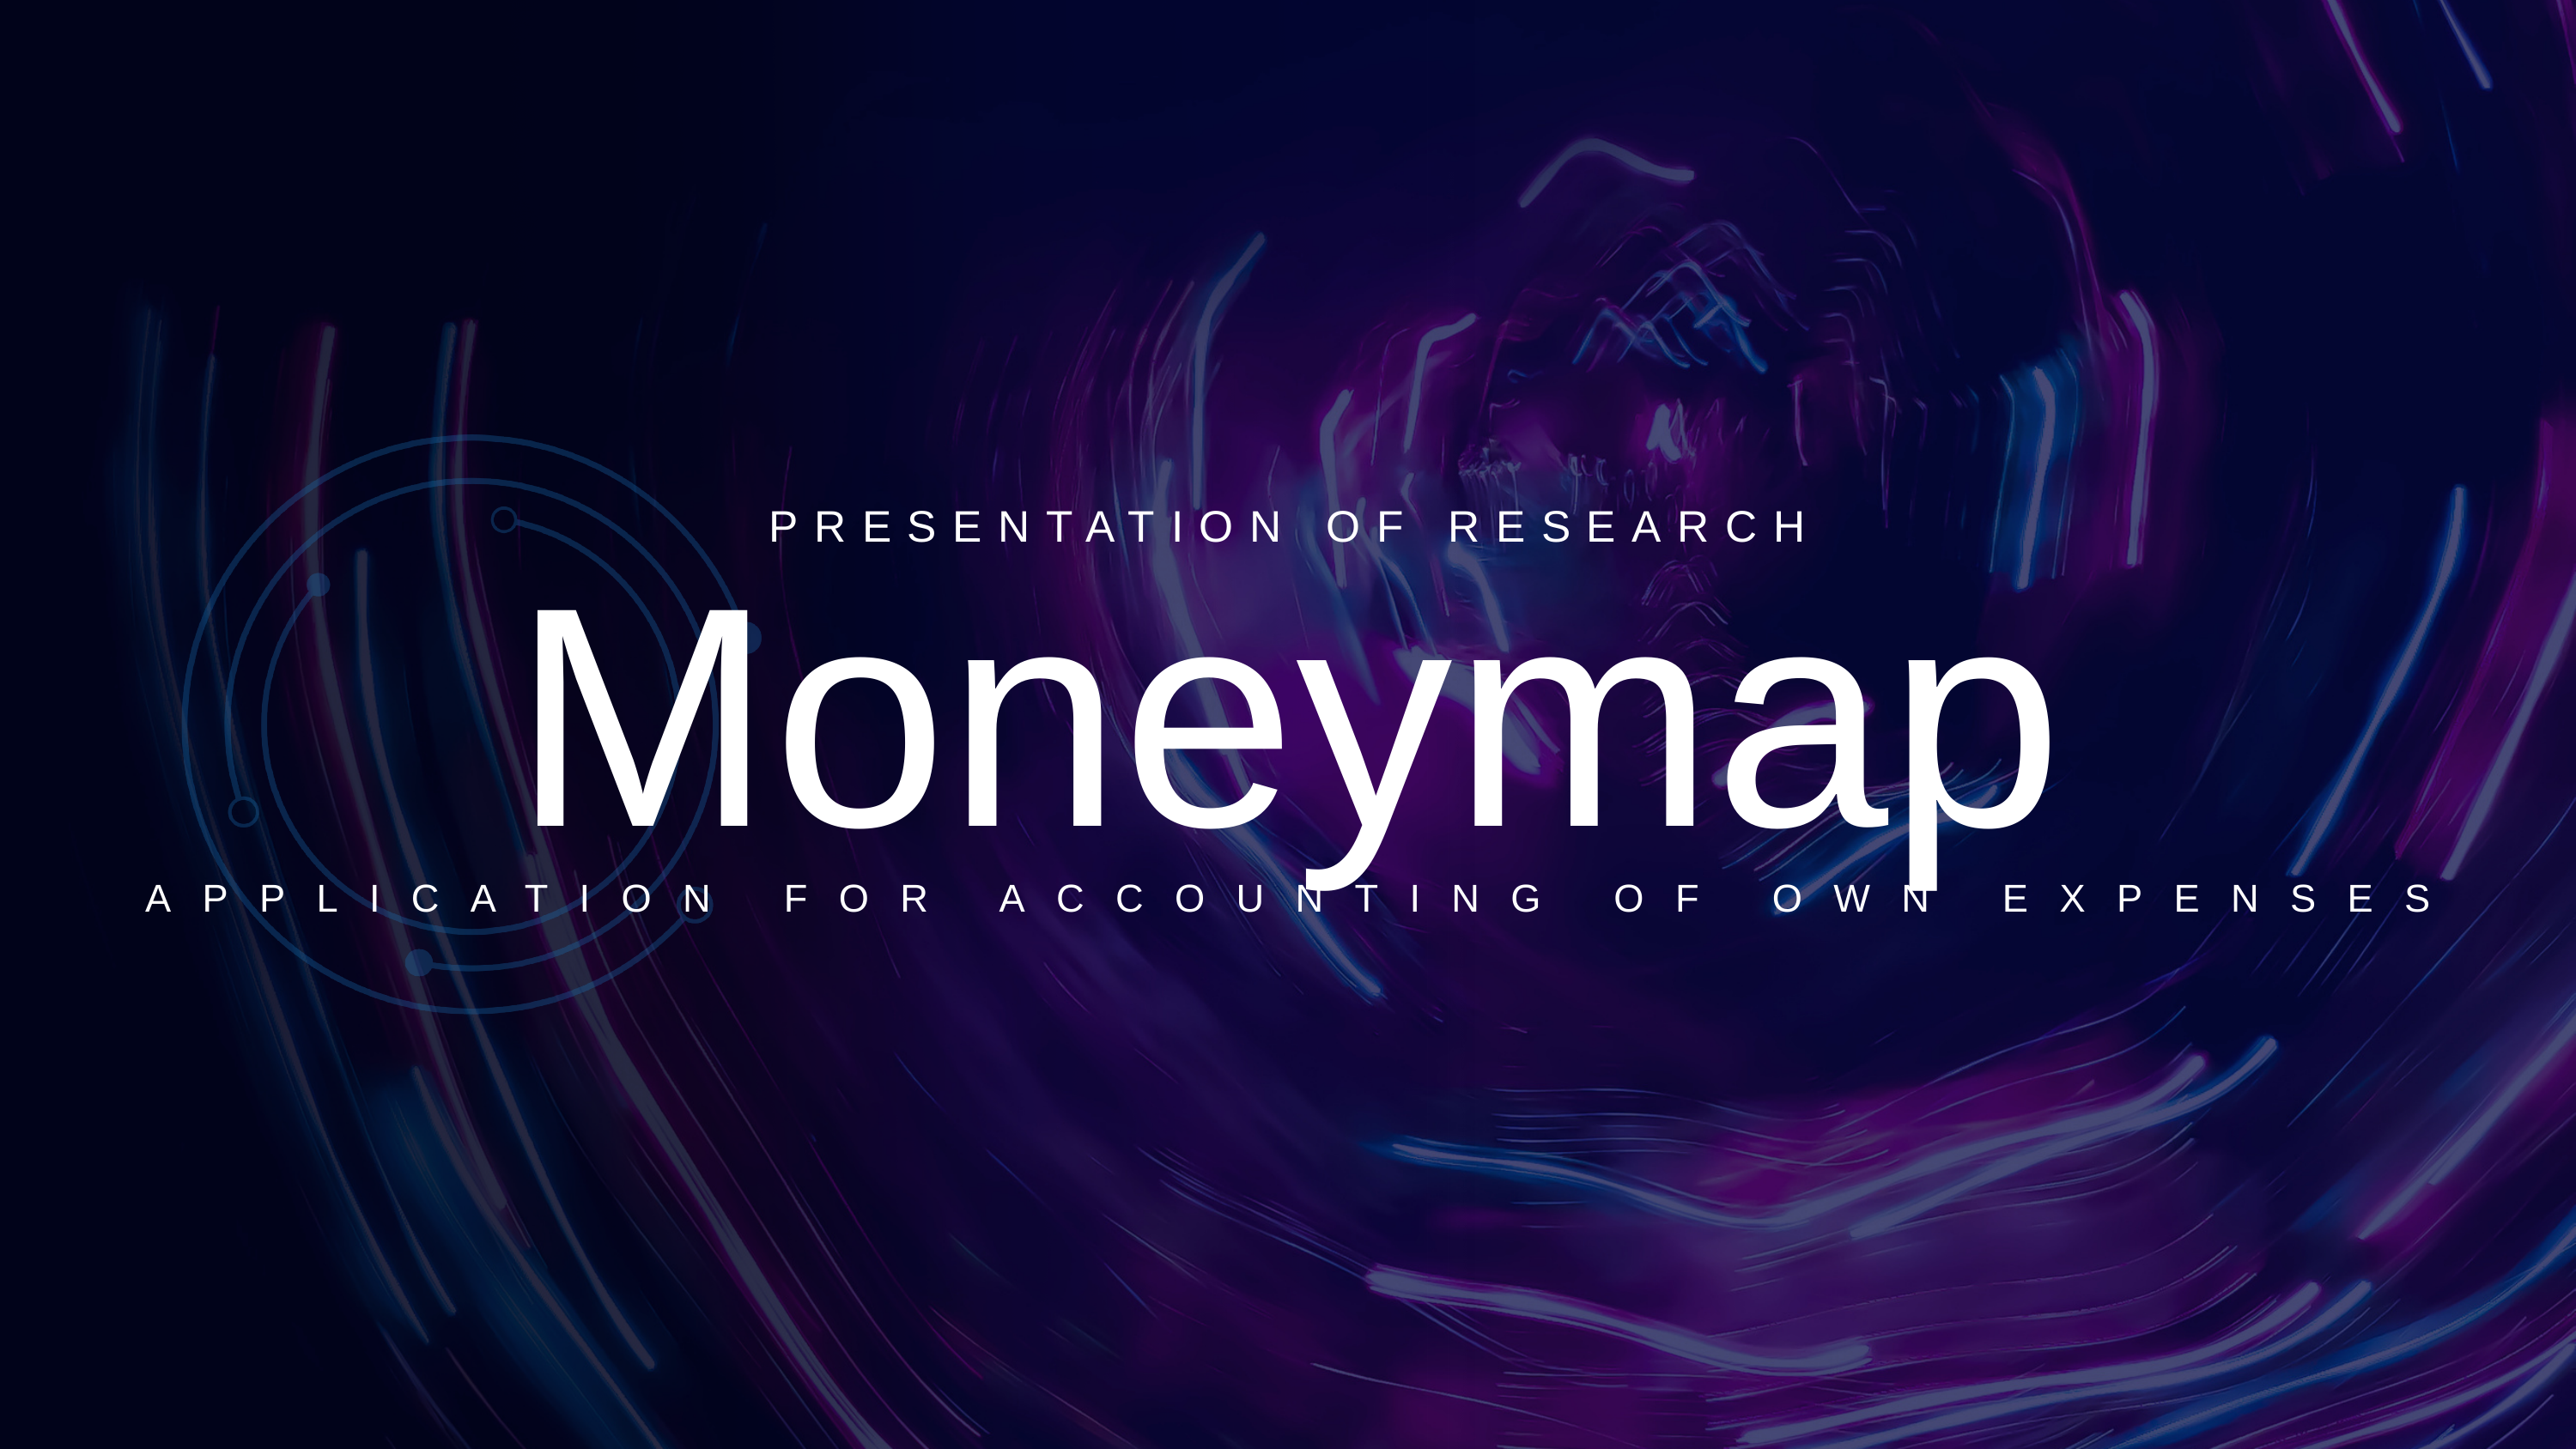

Moneymap
PRESENTATION OF RESEARCH
APPLICATION FOR ACCOUNTING OF OWN EXPENSES